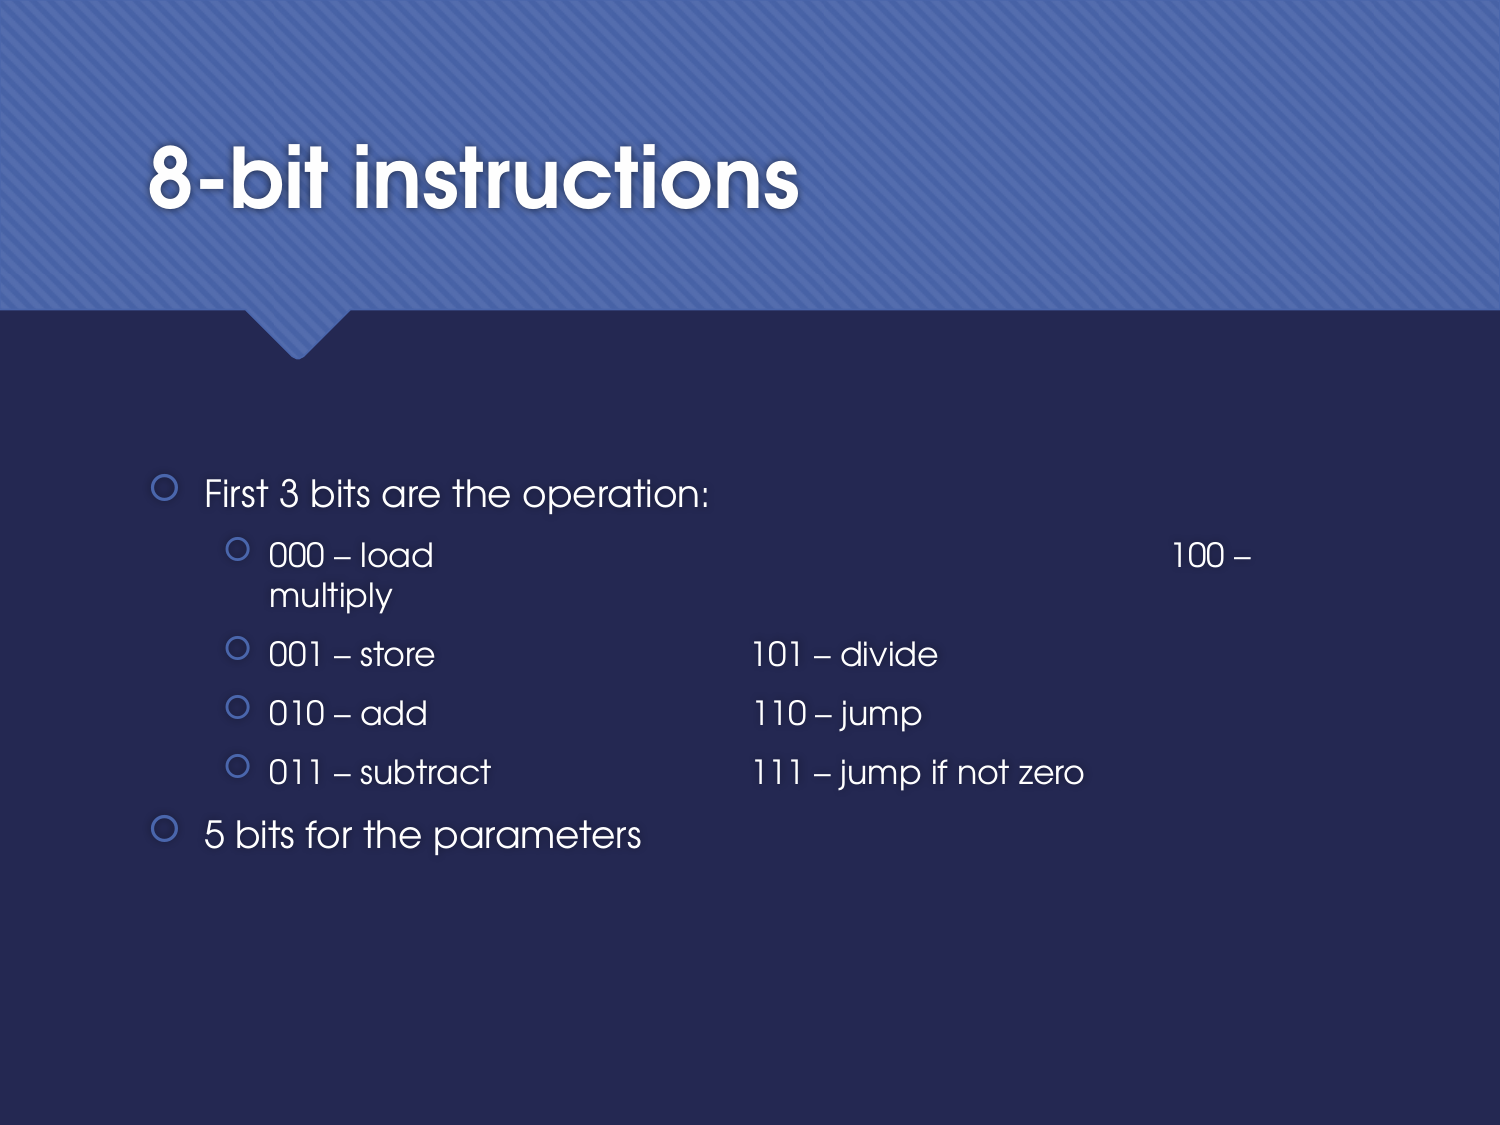

# 8-bit instructions
First 3 bits are the operation:
000 – load					100 – multiply
001 – store                                  101 – divide
010 – add                                   110 – jump
011 – subtract                            111 – jump if not zero
5 bits for the parameters